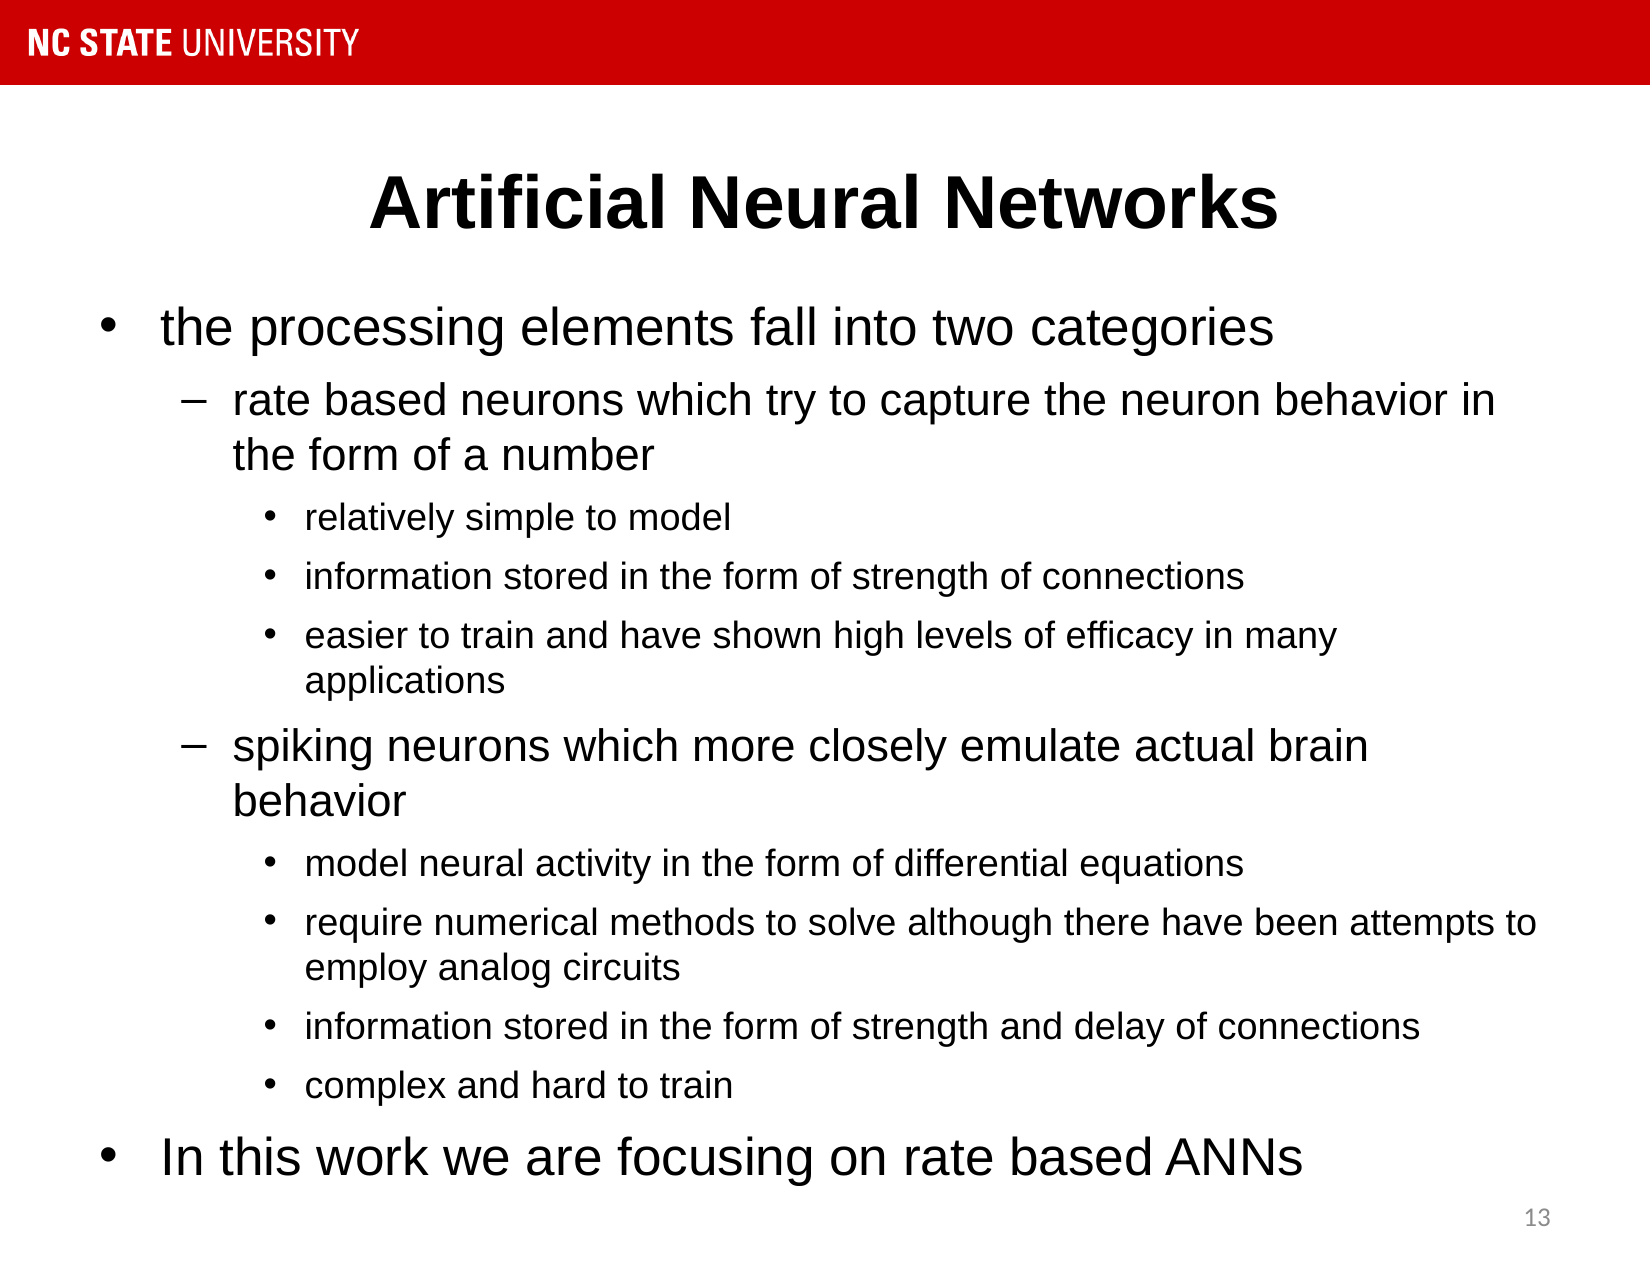

# Artificial Neural Networks
the processing elements fall into two categories
rate based neurons which try to capture the neuron behavior in the form of a number
relatively simple to model
information stored in the form of strength of connections
easier to train and have shown high levels of efficacy in many applications
spiking neurons which more closely emulate actual brain behavior
model neural activity in the form of differential equations
require numerical methods to solve although there have been attempts to employ analog circuits
information stored in the form of strength and delay of connections
complex and hard to train
In this work we are focusing on rate based ANNs
13